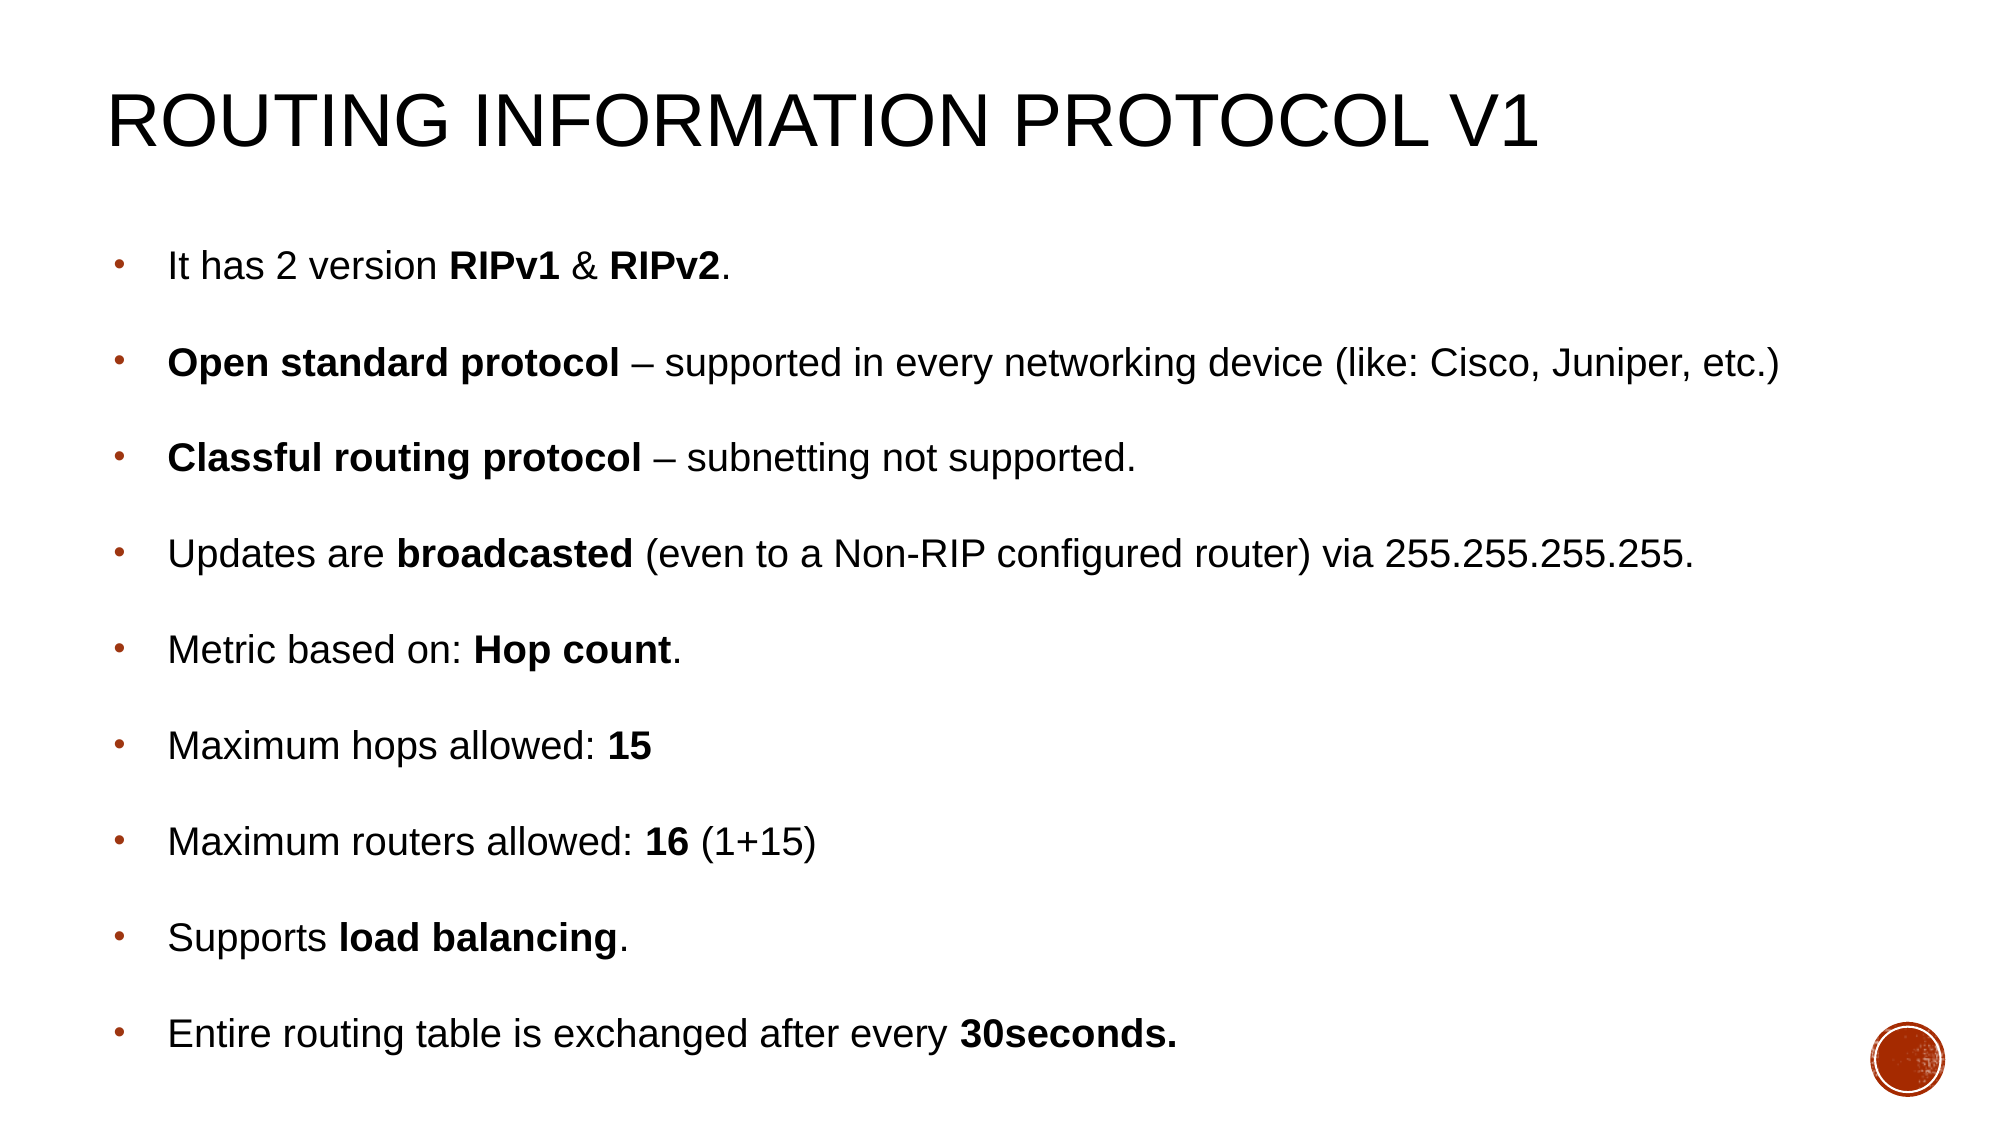

# Routing Information Protocol V1
It has 2 version RIPv1 & RIPv2.
Open standard protocol – supported in every networking device (like: Cisco, Juniper, etc.)
Classful routing protocol – subnetting not supported.
Updates are broadcasted (even to a Non-RIP configured router) via 255.255.255.255.
Metric based on: Hop count.
Maximum hops allowed: 15
Maximum routers allowed: 16 (1+15)
Supports load balancing.
Entire routing table is exchanged after every 30seconds.